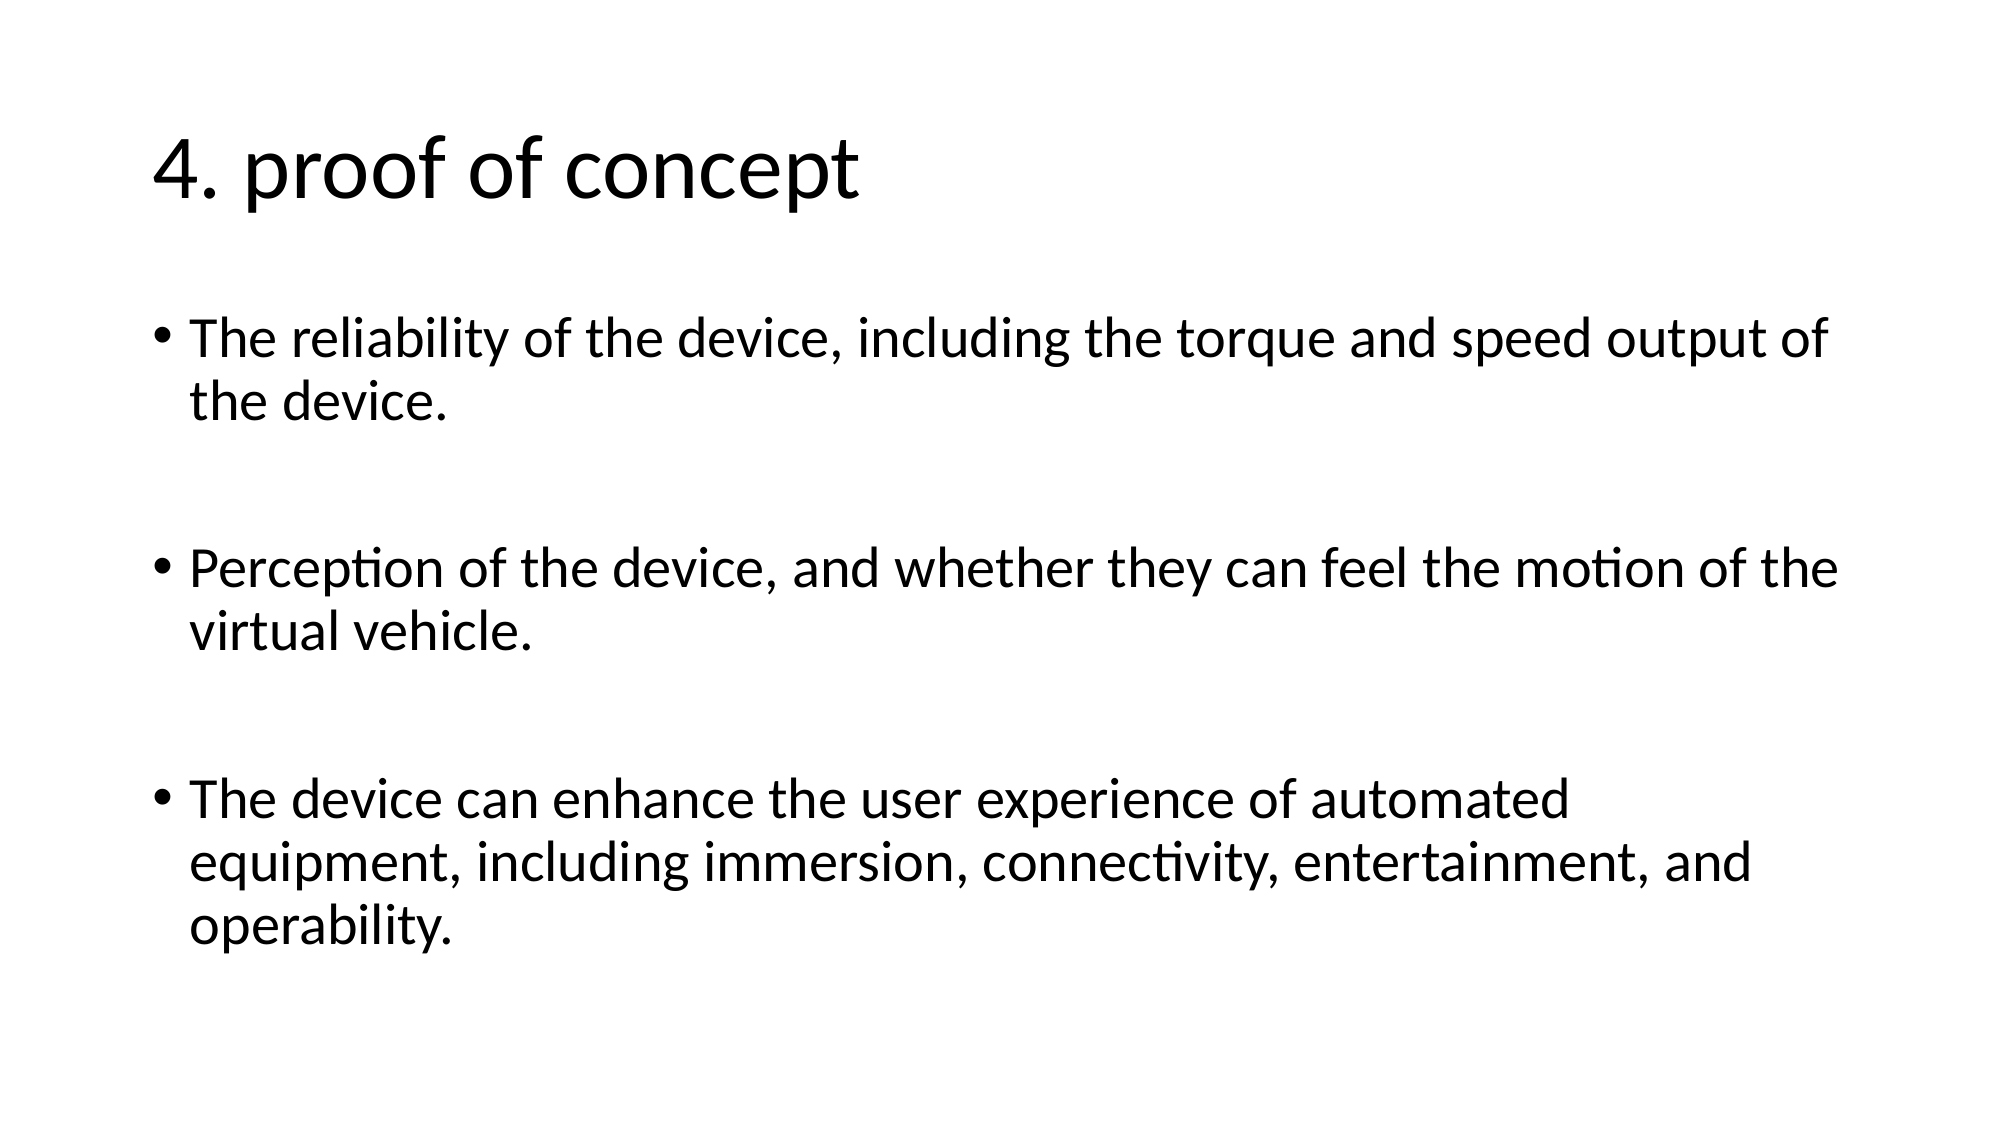

# 4. proof of concept
The reliability of the device, including the torque and speed output of the device.

Perception of the device, and whether they can feel the motion of the virtual vehicle.

The device can enhance the user experience of automated equipment, including immersion, connectivity, entertainment, and operability.
13